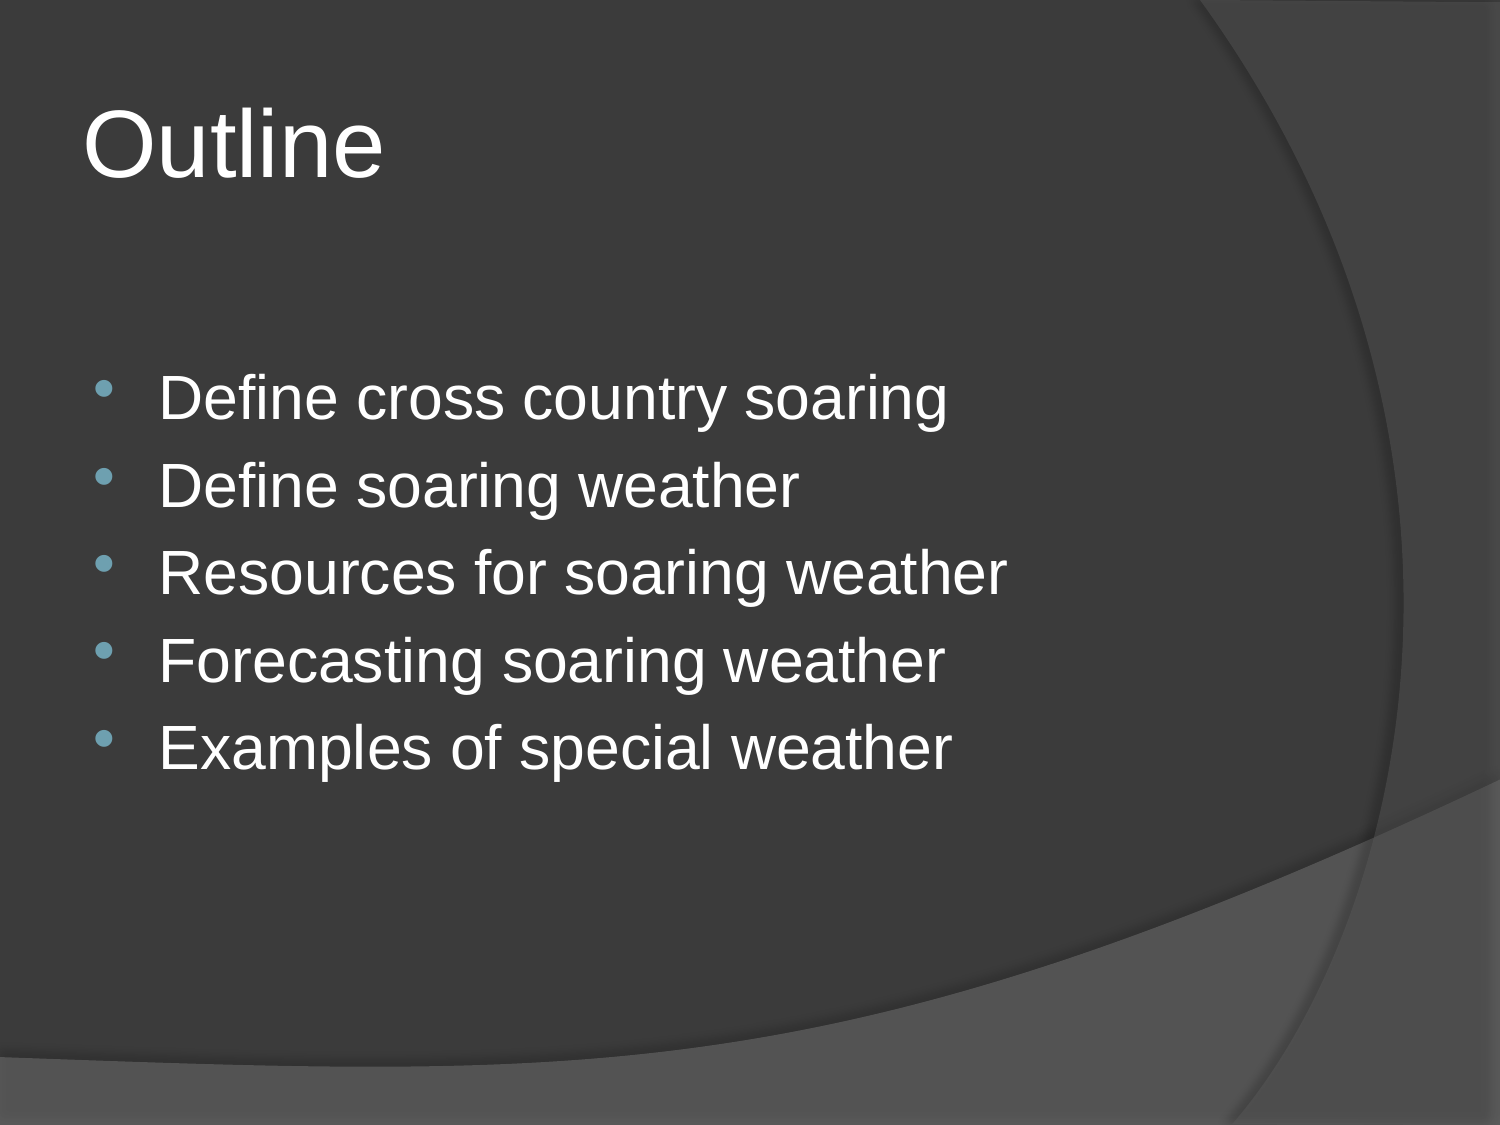

# Outline

Define cross country soaring
Define soaring weather
Resources for soaring weather
Forecasting soaring weather
Examples of special weather